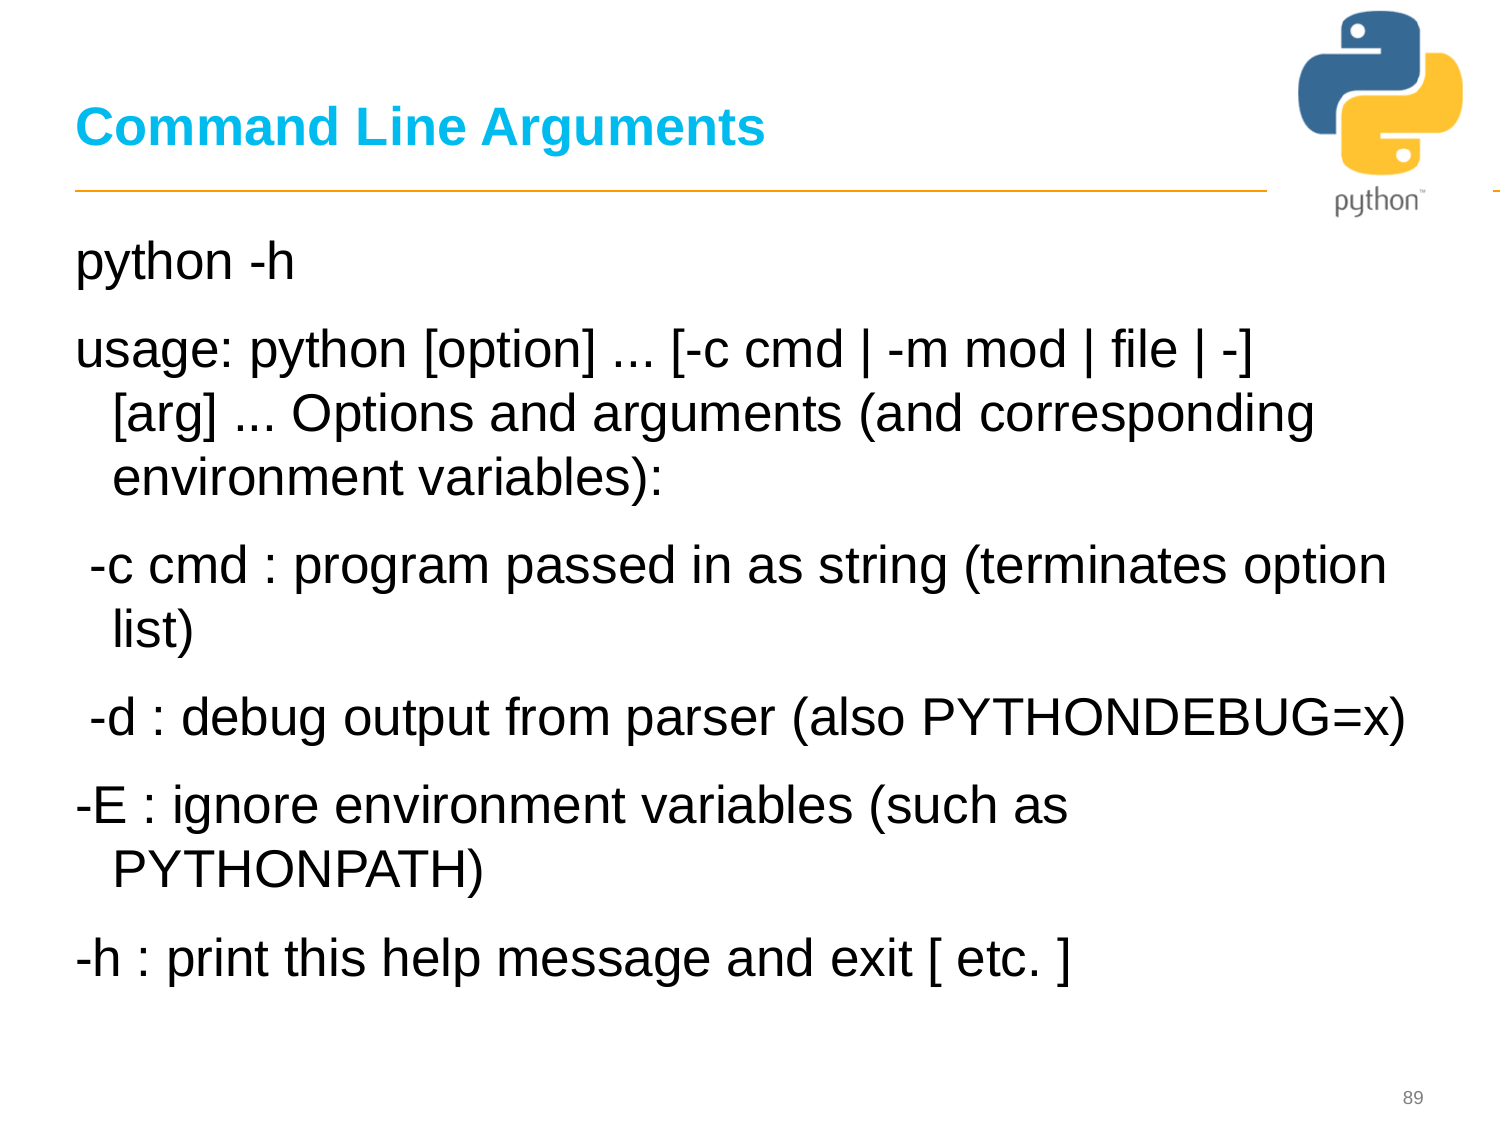

89
# Command Line Arguments
python -h
usage: python [option] ... [-c cmd | -m mod | file | -] [arg] ... Options and arguments (and corresponding environment variables):
 -c cmd : program passed in as string (terminates option list)
 -d : debug output from parser (also PYTHONDEBUG=x)
-E : ignore environment variables (such as PYTHONPATH)
-h : print this help message and exit [ etc. ]